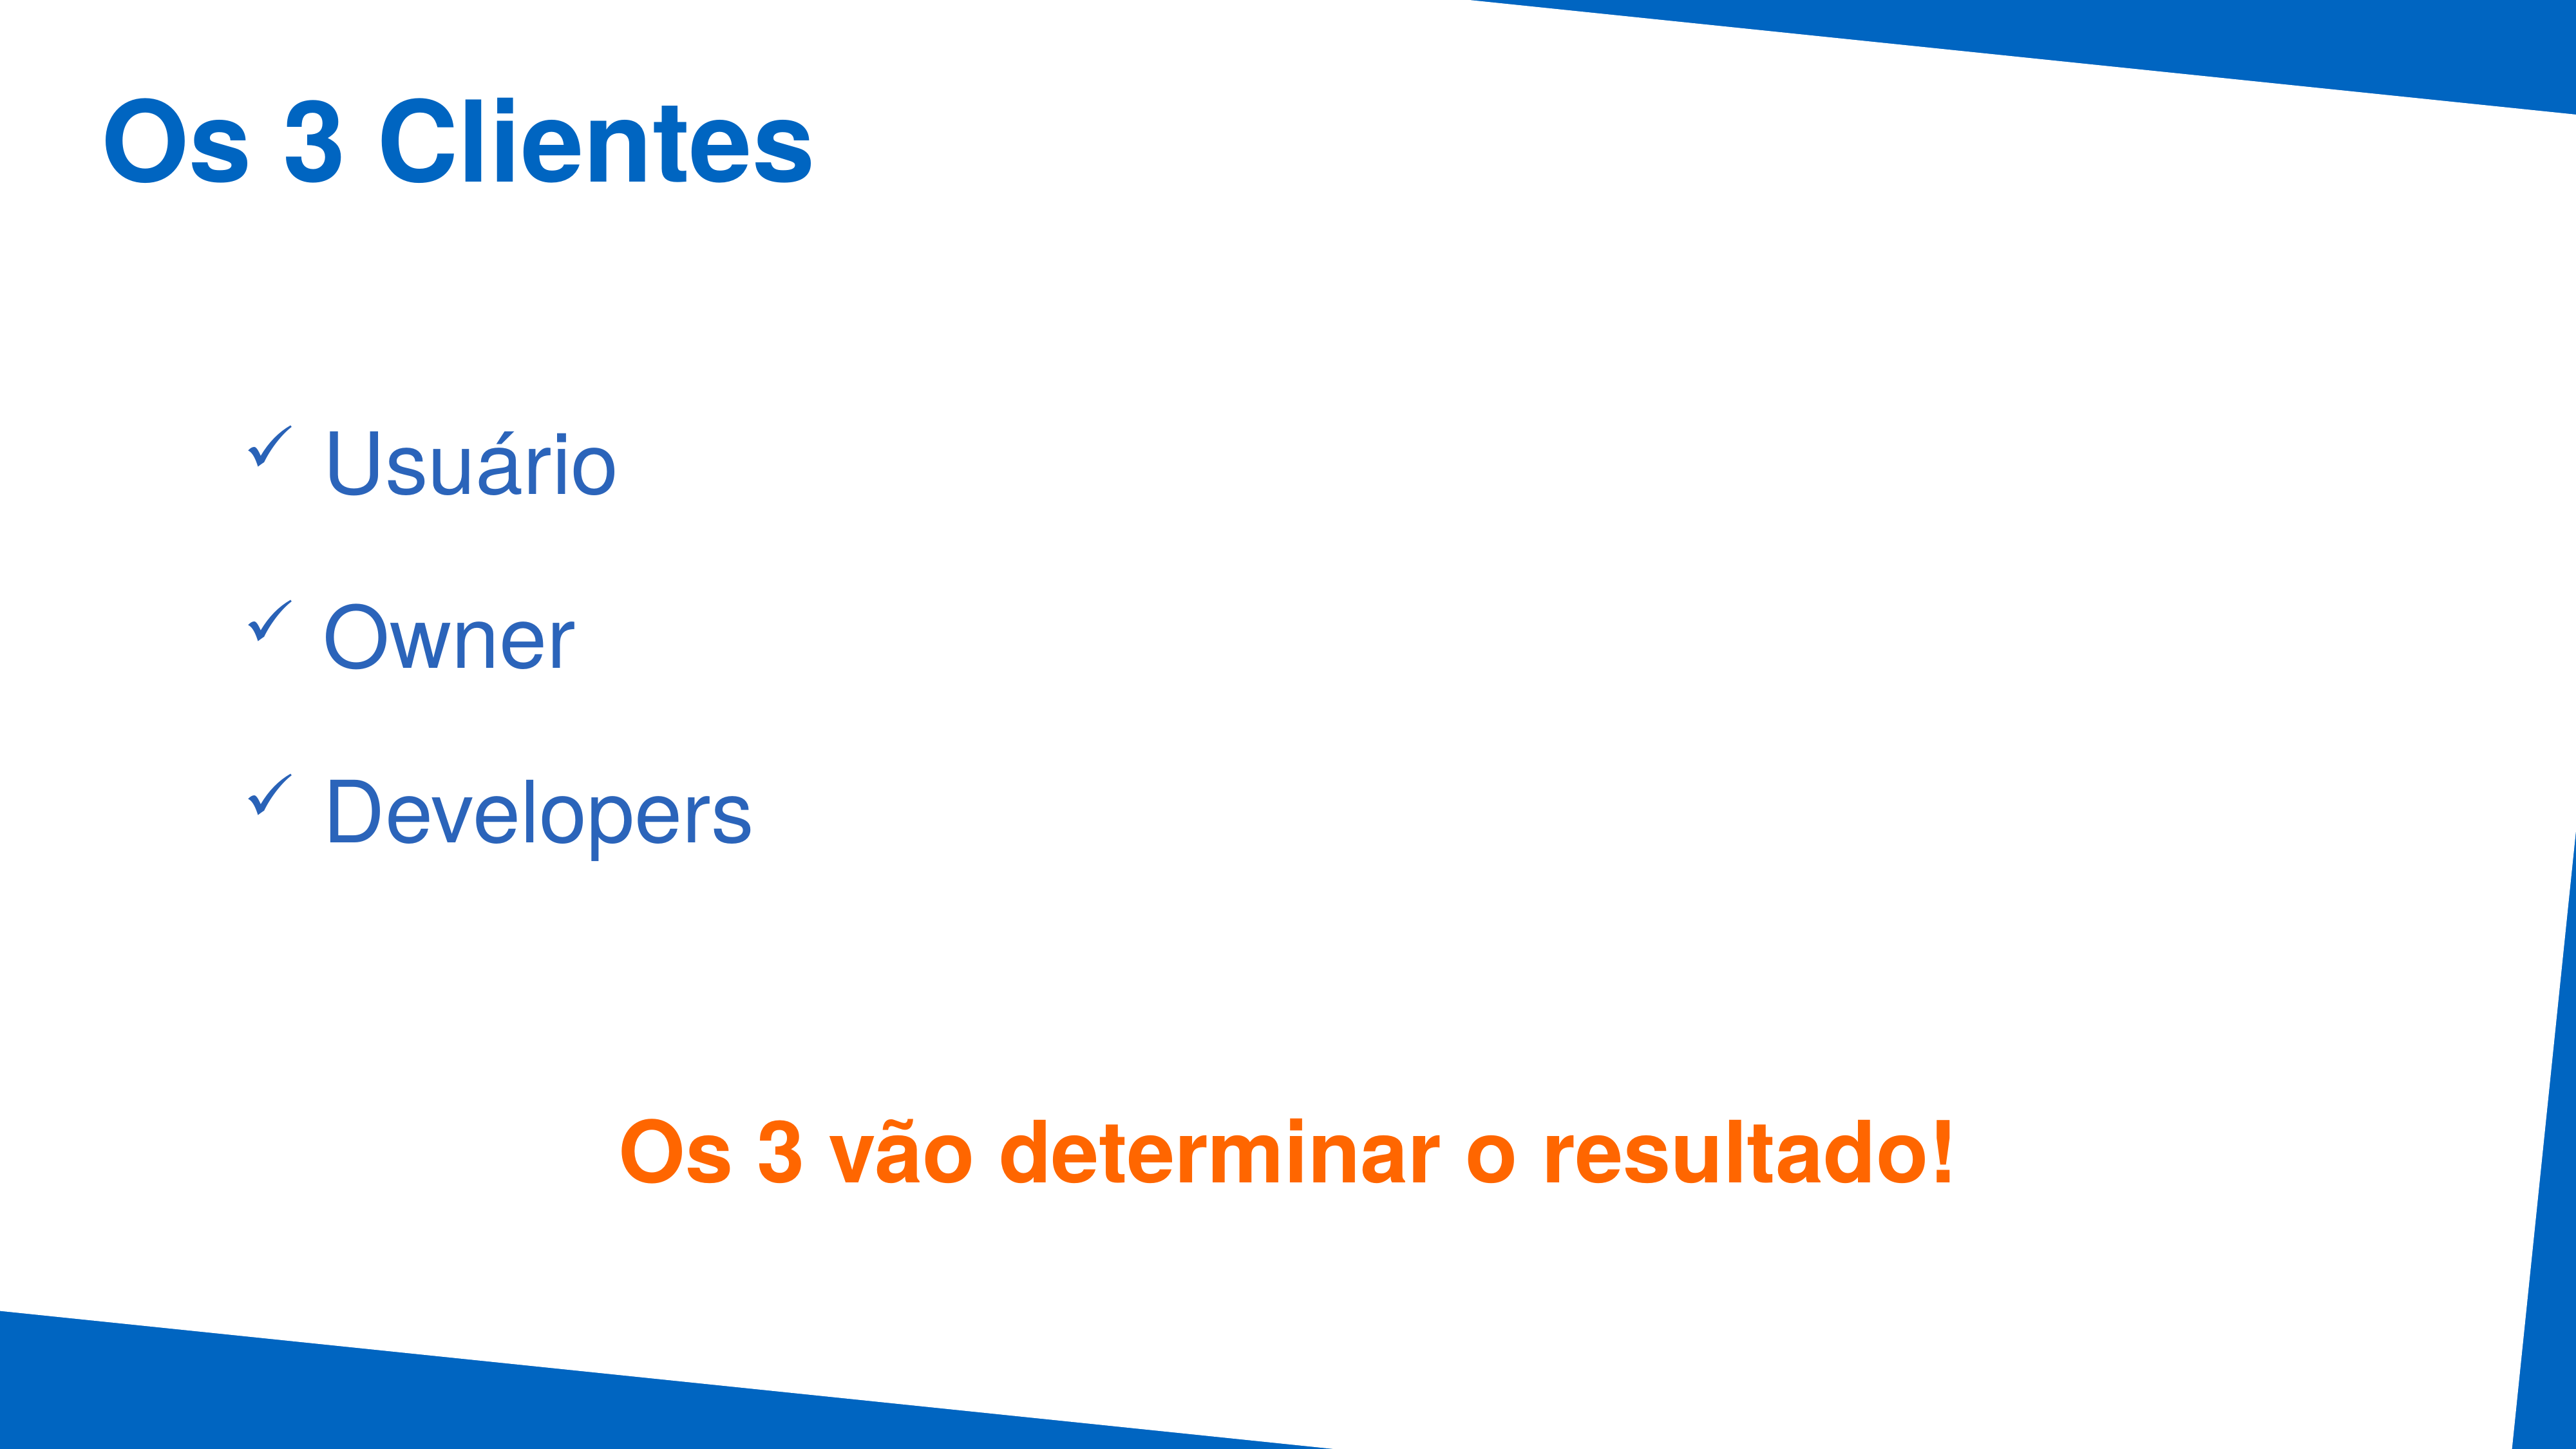

Os 3 Clientes
Usuário
Owner
Developers
Os 3 vão determinar o resultado!